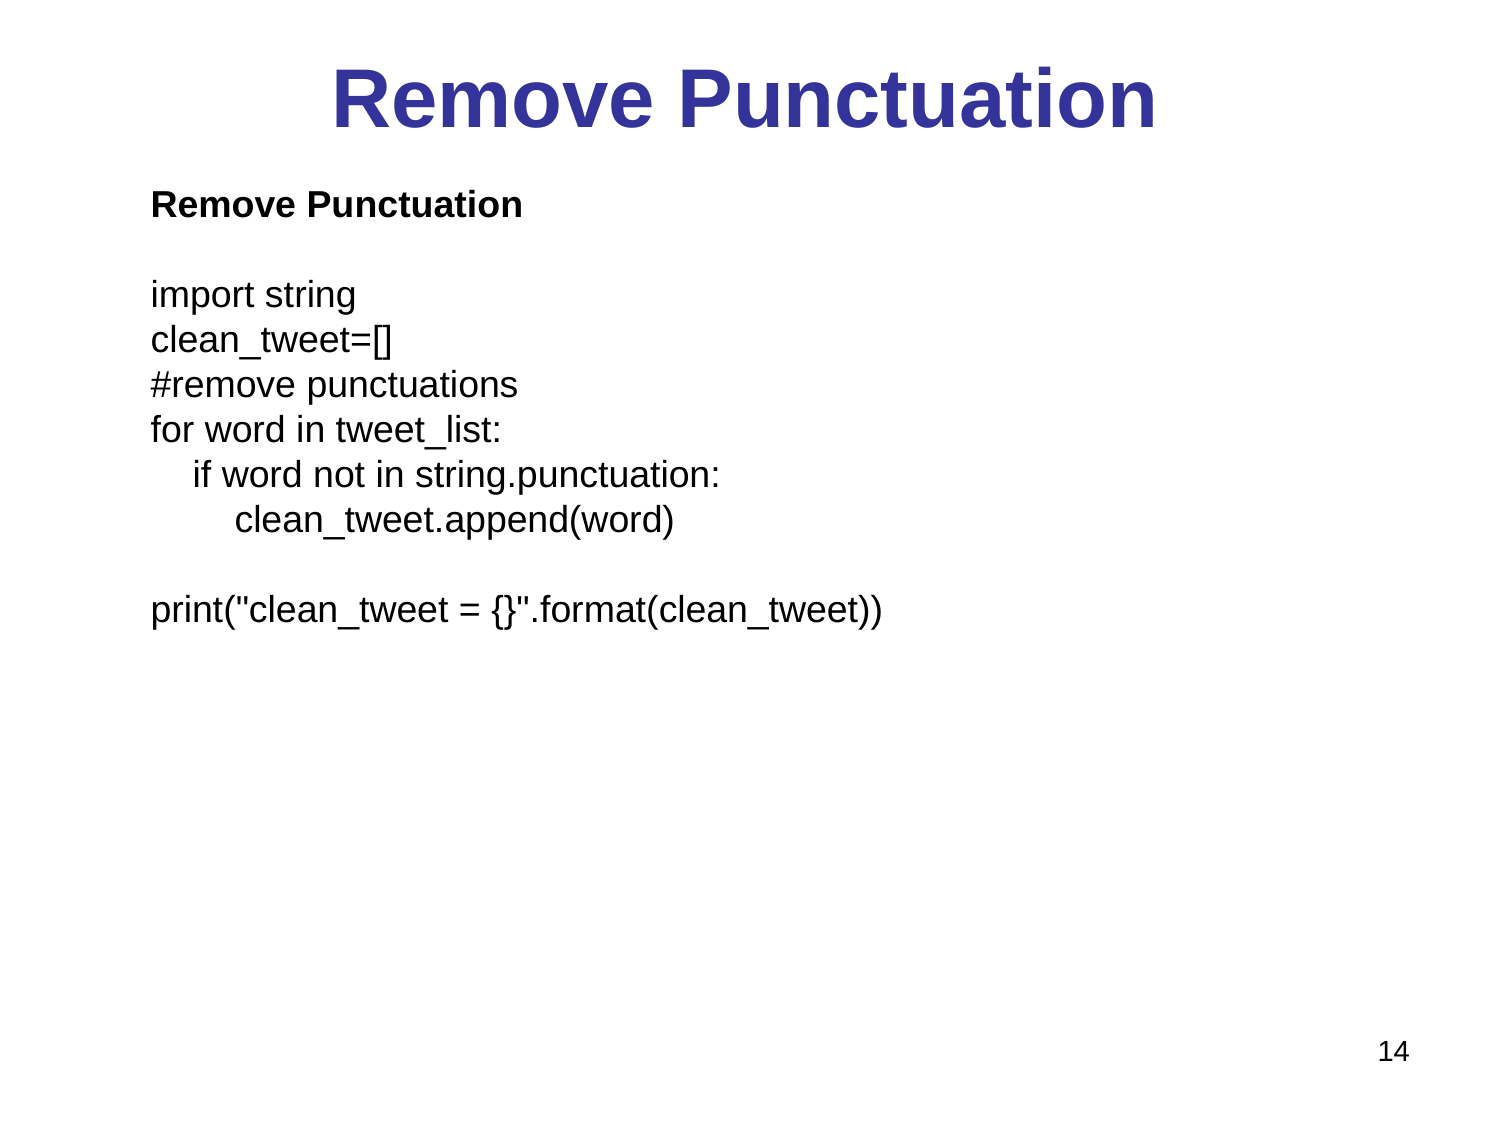

# Remove Punctuation

Remove Punctuation

import string
clean_tweet=[]
#remove punctuations
for word in tweet_list:
    if word not in string.punctuation:
        clean_tweet.append(word)

print("clean_tweet = {}".format(clean_tweet))

14